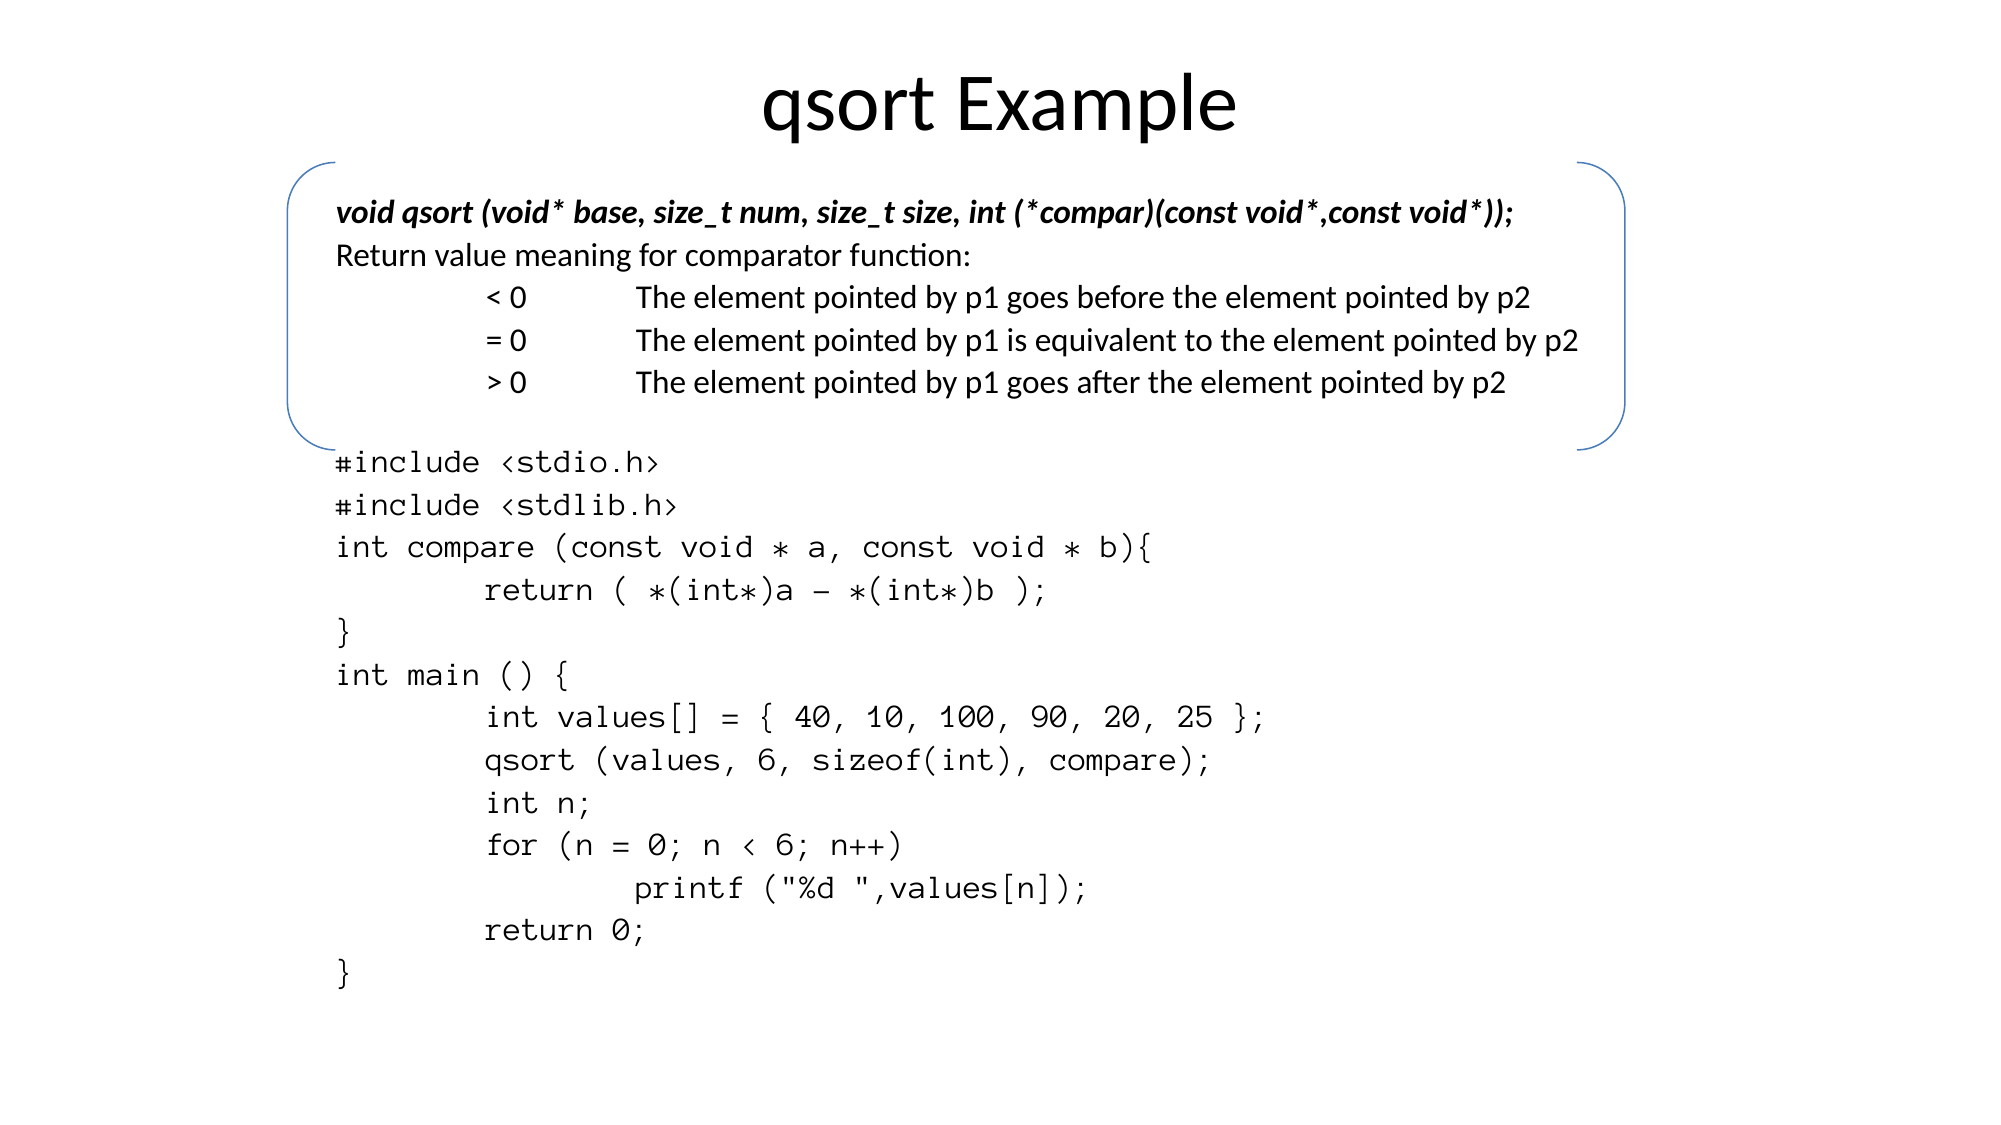

# qsort Example

void qsort (void* base, size_t num, size_t size, int (*compar)(const void*,const void*));
Return value meaning for comparator function:
	< 0 	The element pointed by p1 goes before the element pointed by p2
	= 0 	The element pointed by p1 is equivalent to the element pointed by p2
	> 0 	The element pointed by p1 goes after the element pointed by p2
#include <stdio.h>
#include <stdlib.h>
int compare (const void * a, const void * b){
	return ( *(int*)a - *(int*)b );
}
int main () {
	int values[] = { 40, 10, 100, 90, 20, 25 };
	qsort (values, 6, sizeof(int), compare);
	int n;
	for (n = 0; n < 6; n++)
		printf ("%d ",values[n]);
	return 0;
}